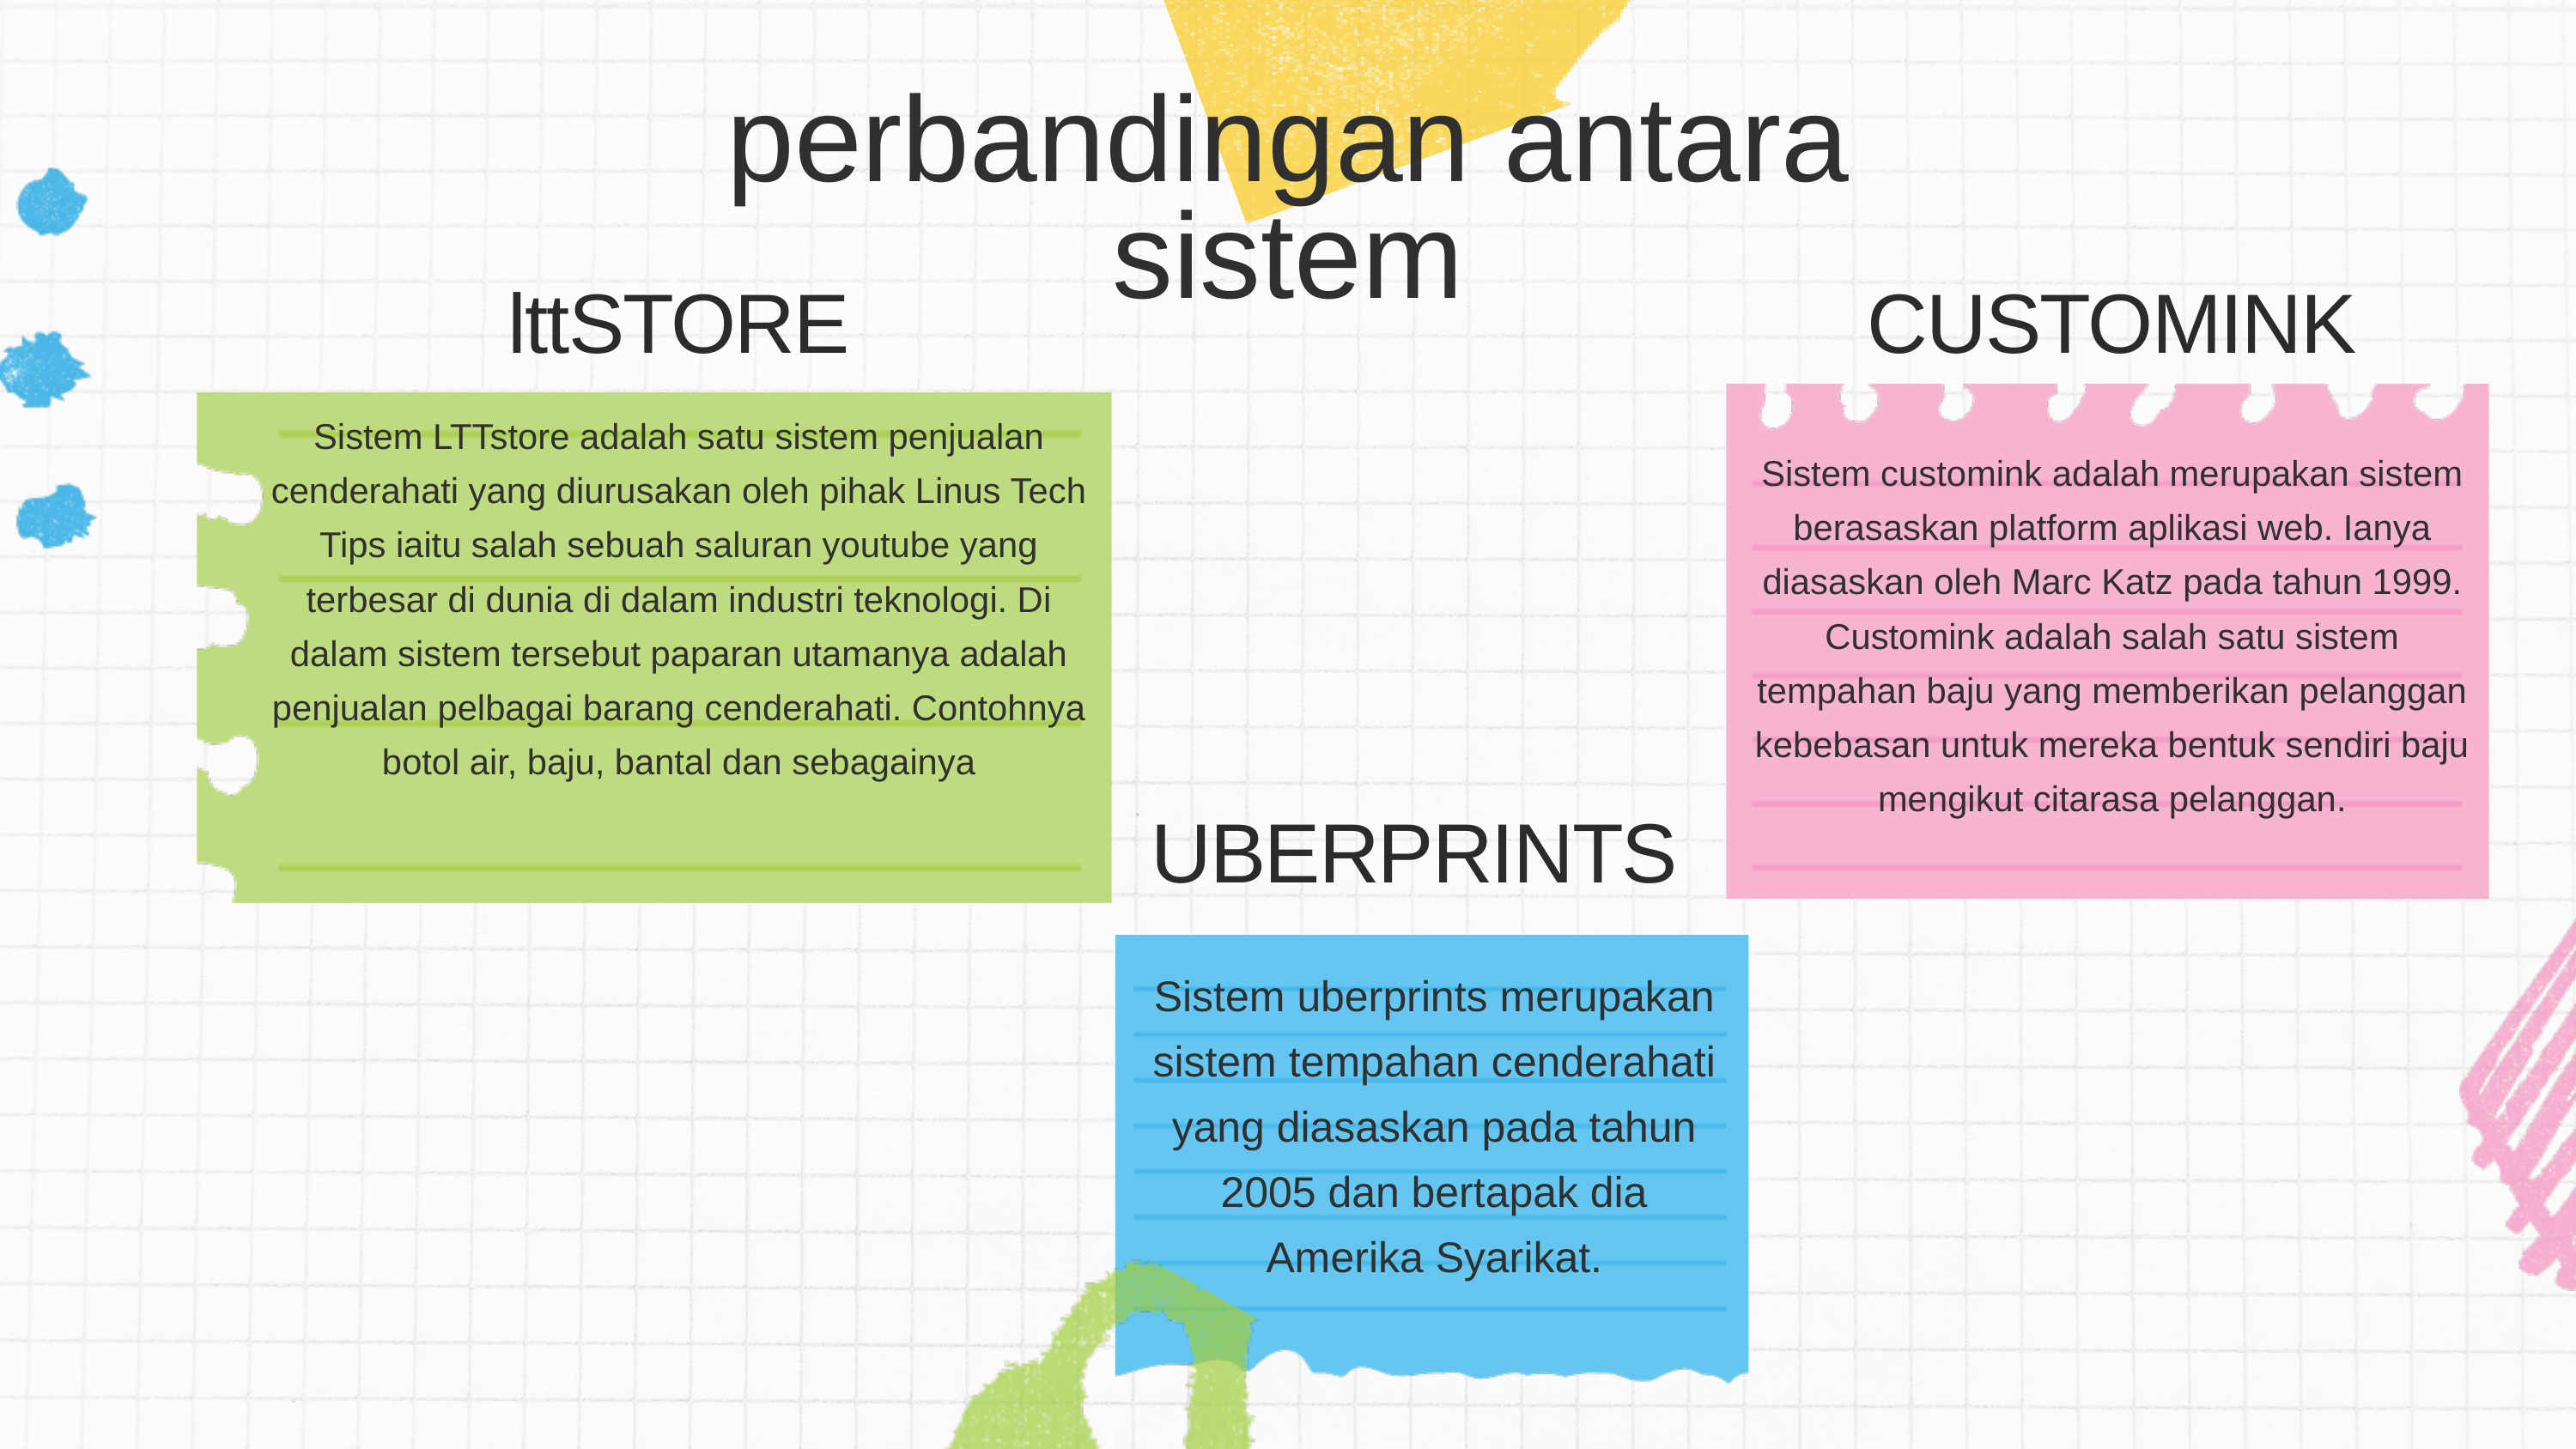

perbandingan antara sistem

lttSTORE
CUSTOMINK

Sistem LTTstore adalah satu sistem penjualan cenderahati yang diurusakan oleh pihak Linus Tech Tips iaitu salah sebuah saluran youtube yang terbesar di dunia di dalam industri teknologi. Di dalam sistem tersebut paparan utamanya adalah penjualan pelbagai barang cenderahati. Contohnya botol air, baju, bantal dan sebagainya
Sistem customink adalah merupakan sistem berasaskan platform aplikasi web. Ianya diasaskan oleh Marc Katz pada tahun 1999. Customink adalah salah satu sistem tempahan baju yang memberikan pelanggan kebebasan untuk mereka bentuk sendiri baju mengikut citarasa pelanggan.
UBERPRINTS

Sistem uberprints merupakan sistem tempahan cenderahati yang diasaskan pada tahun 2005 dan bertapak dia Amerika Syarikat.